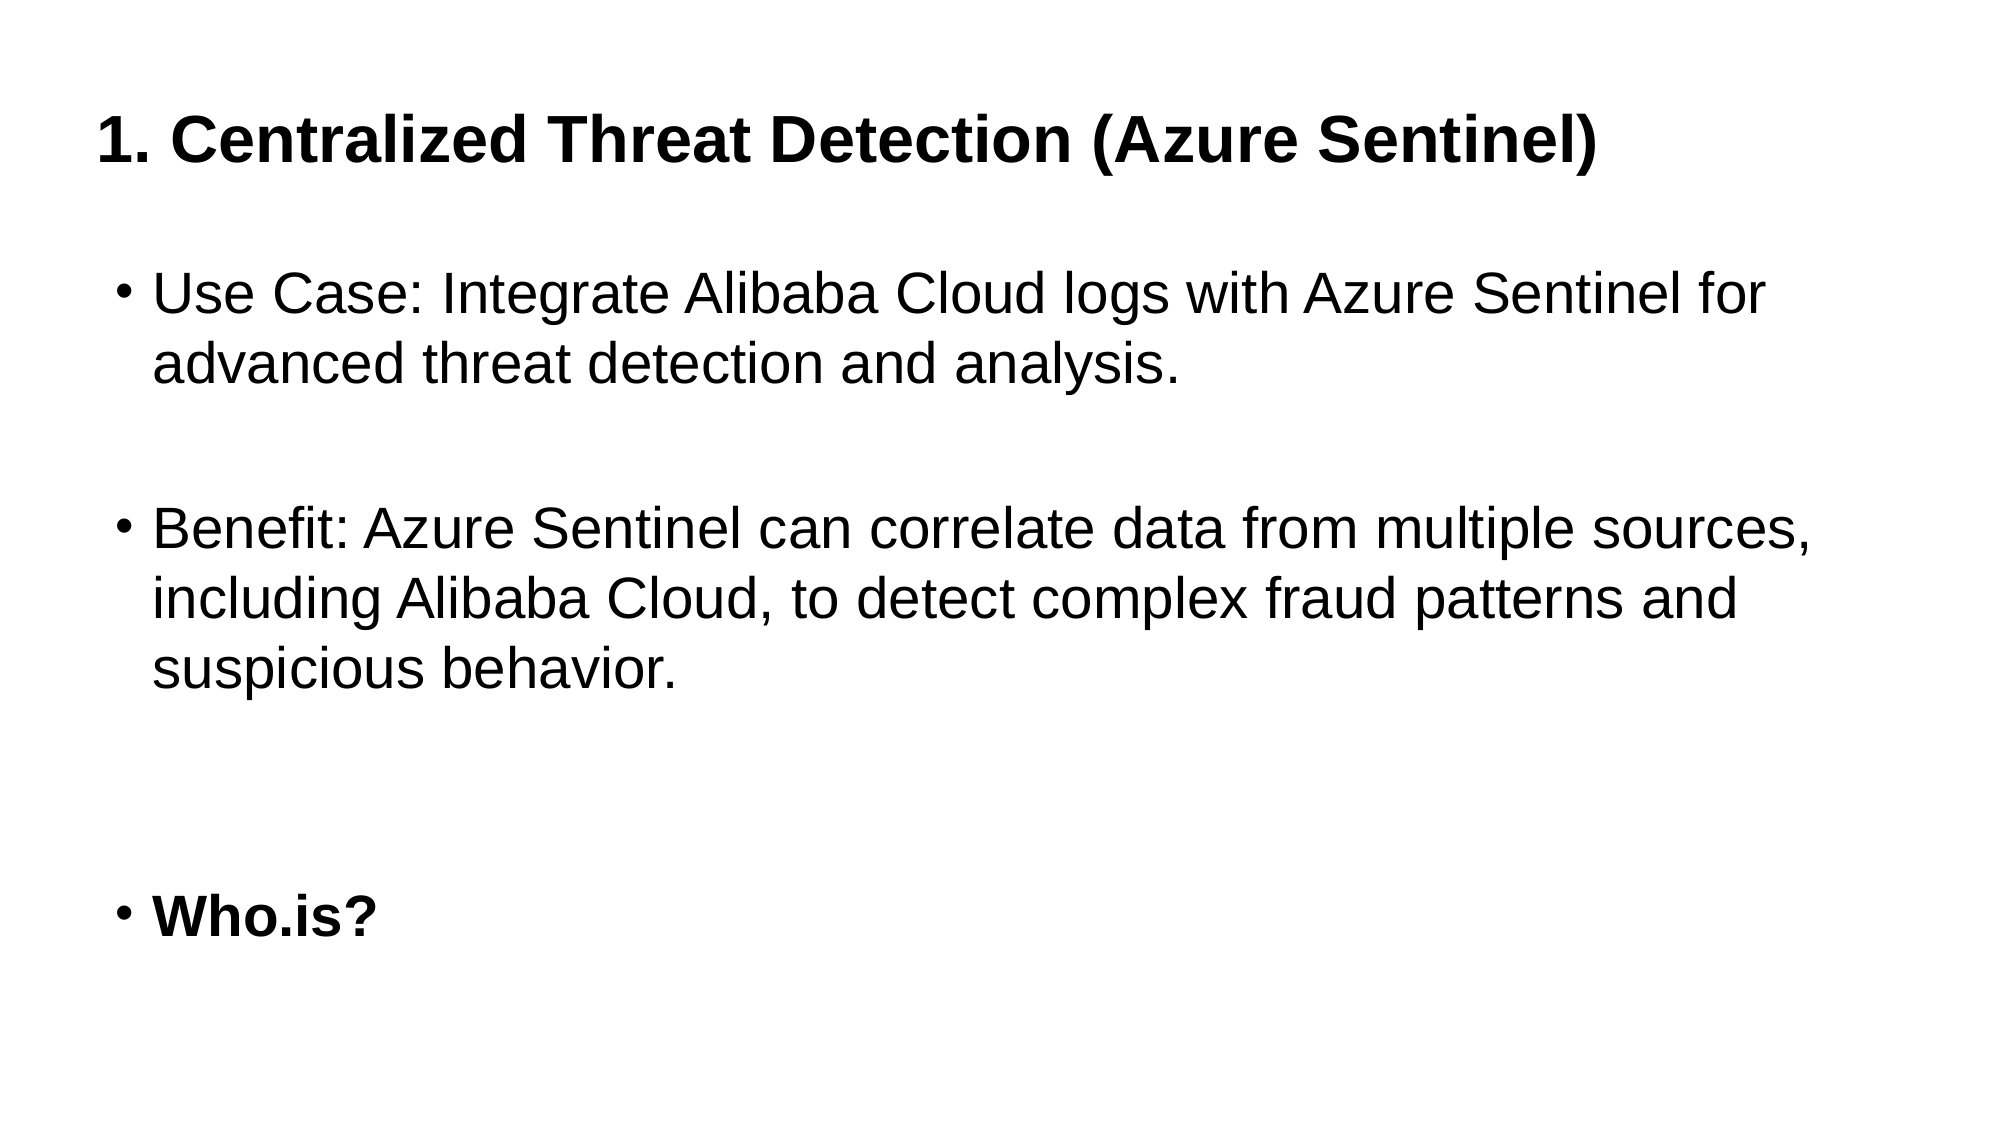

# 1. Centralized Threat Detection (Azure Sentinel)
Use Case: Integrate Alibaba Cloud logs with Azure Sentinel for advanced threat detection and analysis.

Benefit: Azure Sentinel can correlate data from multiple sources, including Alibaba Cloud, to detect complex fraud patterns and suspicious behavior.

Who.is?